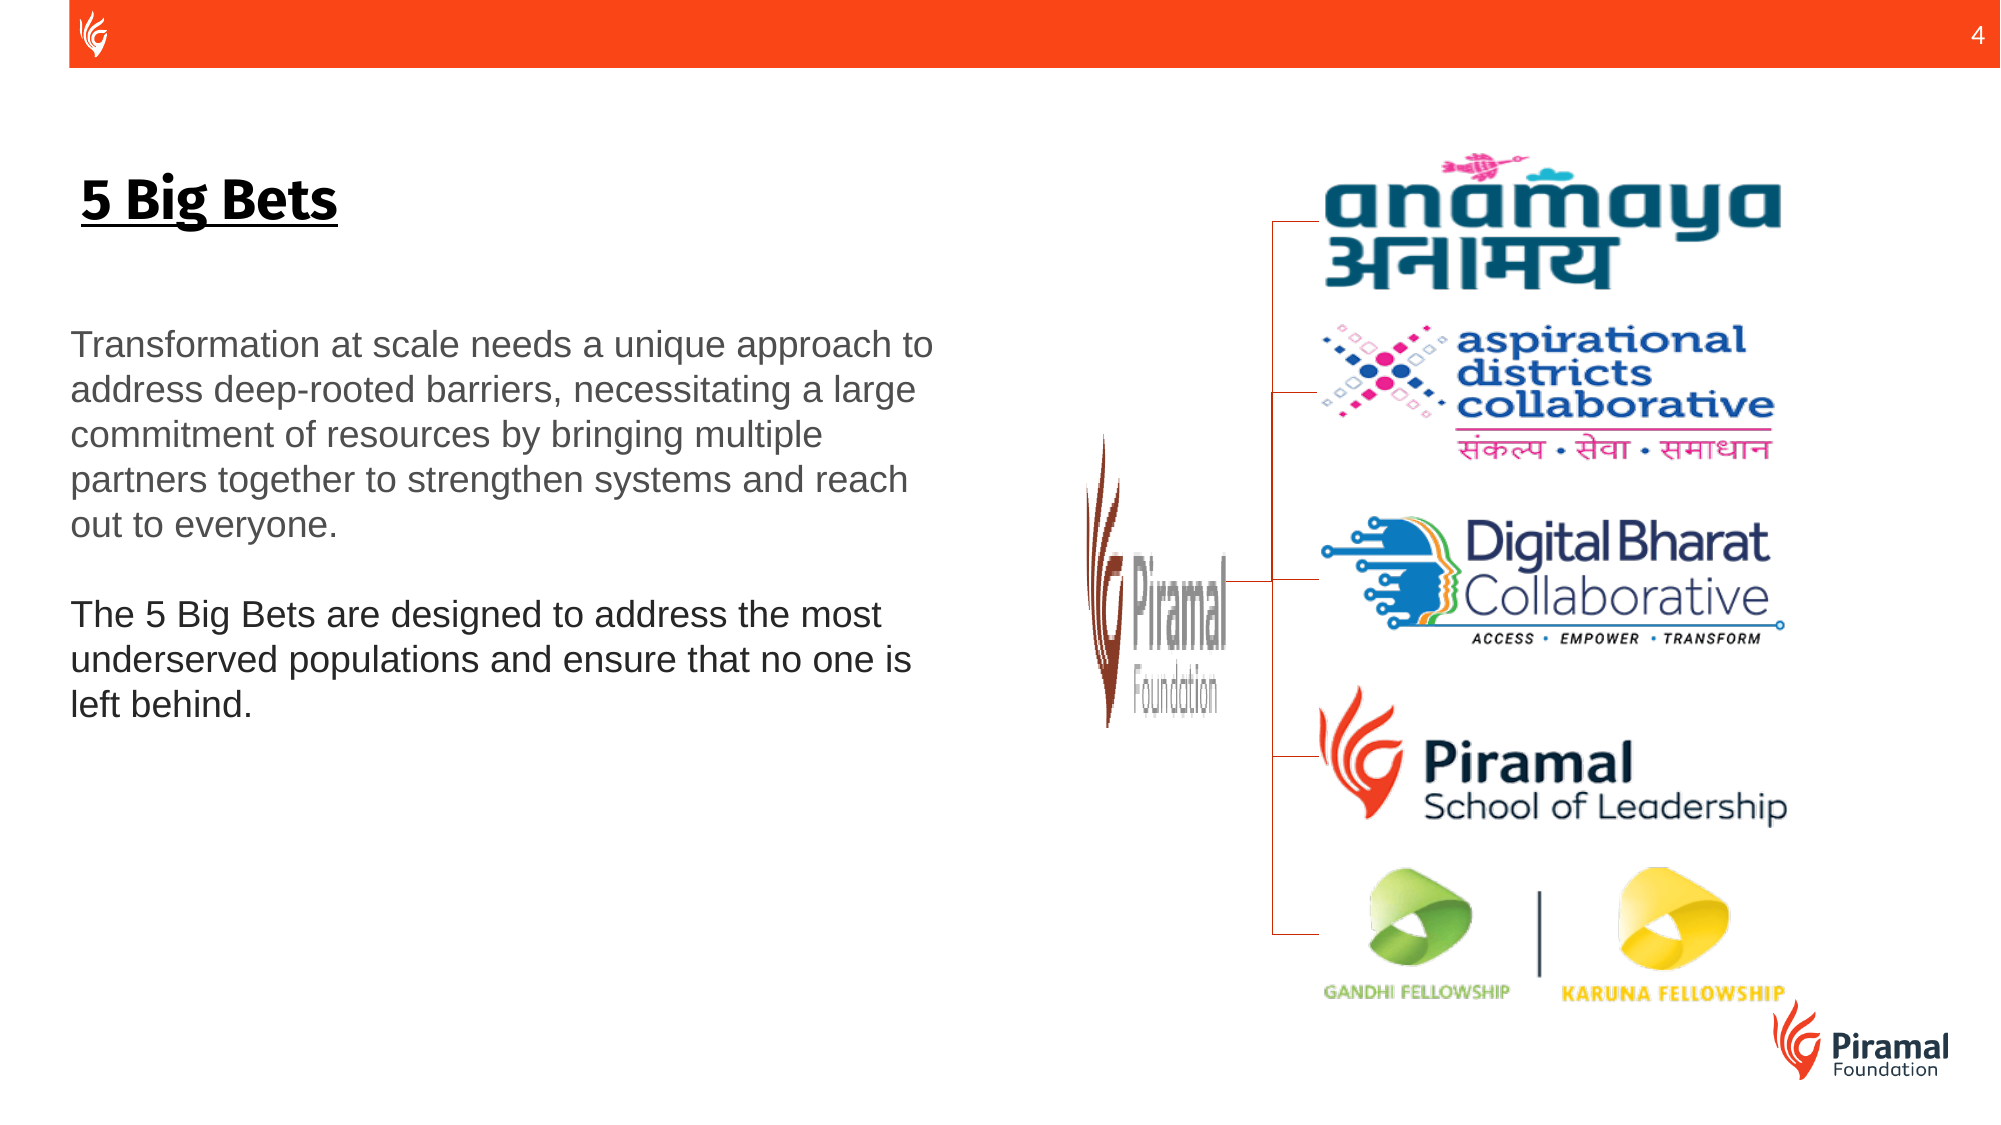

5 Big Bets
Transformation at scale needs a unique approach to address deep-rooted barriers, necessitating a large commitment of resources by bringing multiple partners together to strengthen systems and reach out to everyone.

The 5 Big Bets are designed to address the most underserved populations and ensure that no one is left behind.